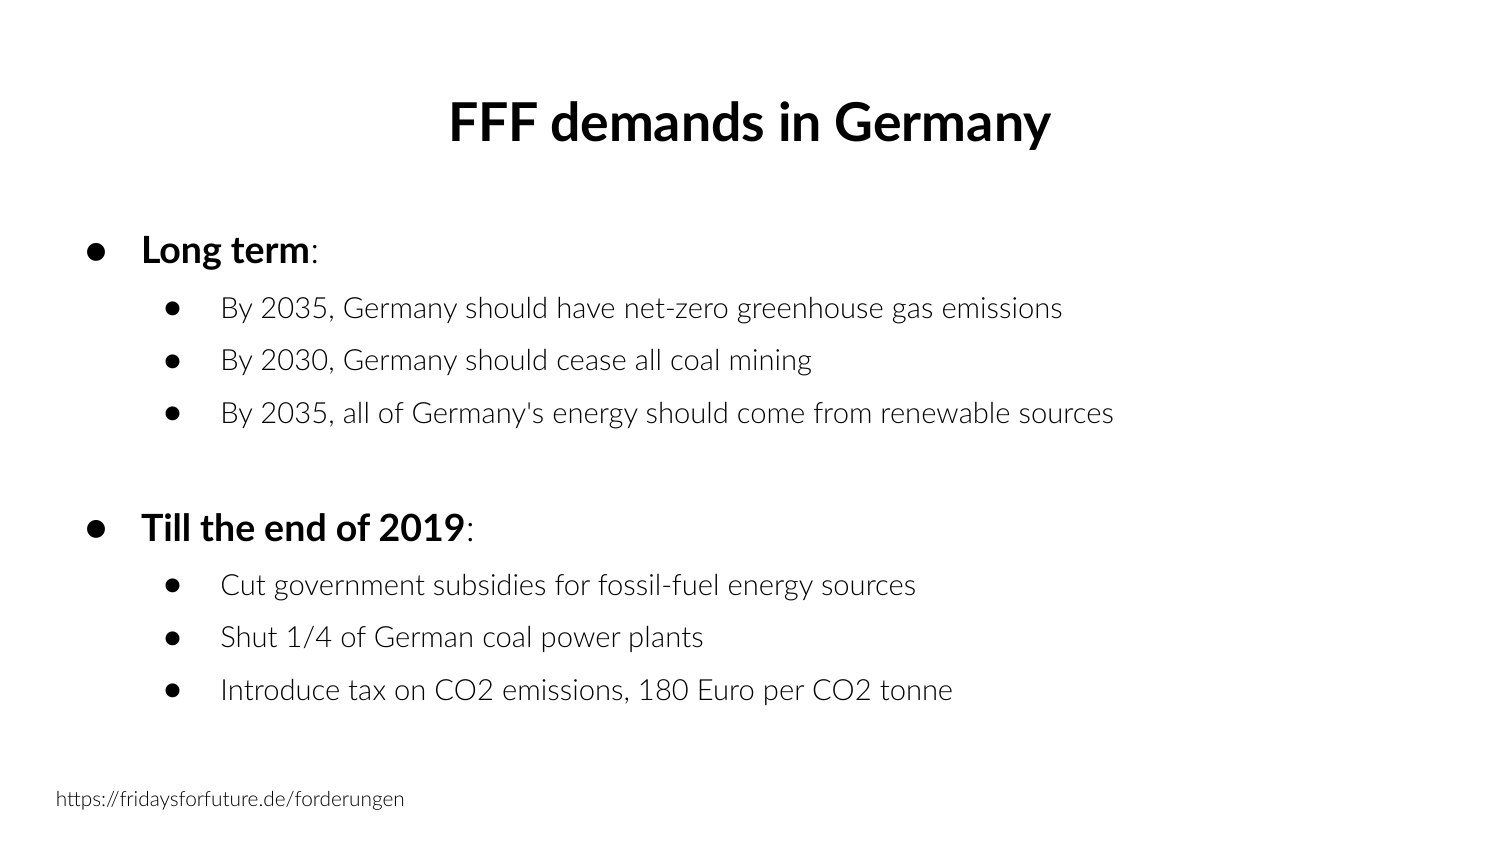

# FFF demands in Germany
Long term:
By 2035, Germany should have net-zero greenhouse gas emissions
By 2030, Germany should cease all coal mining
By 2035, all of Germany's energy should come from renewable sources
Till the end of 2019:
Cut government subsidies for fossil-fuel energy sources
Shut 1/4 of German coal power plants
Introduce tax on CO2 emissions, 180 Euro per CO2 tonne
https://fridaysforfuture.de/forderungen